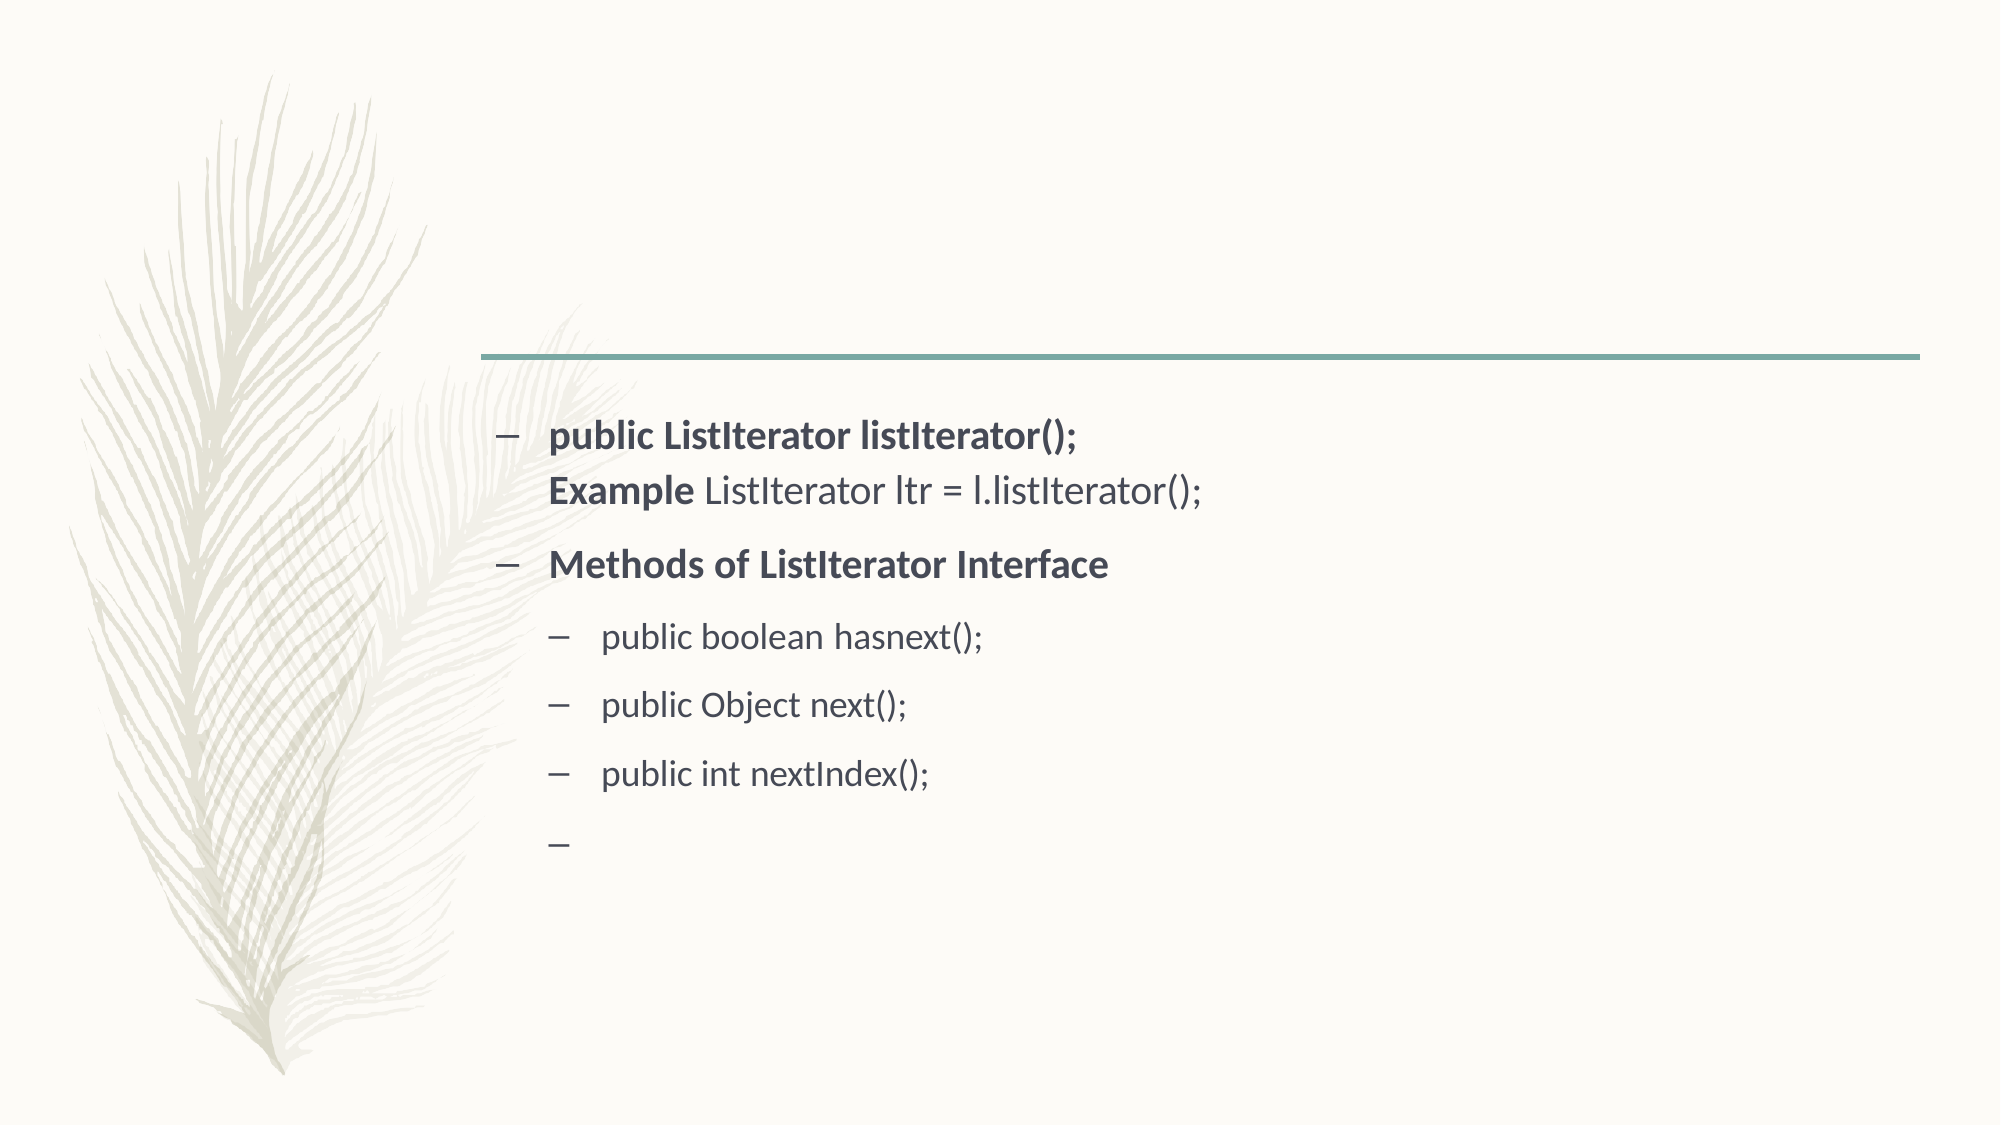

public ListIterator listIterator();  Example ListIterator ltr = l.listIterator();
Methods of ListIterator Interface
public boolean hasnext();
public Object next();
public int nextIndex();
–